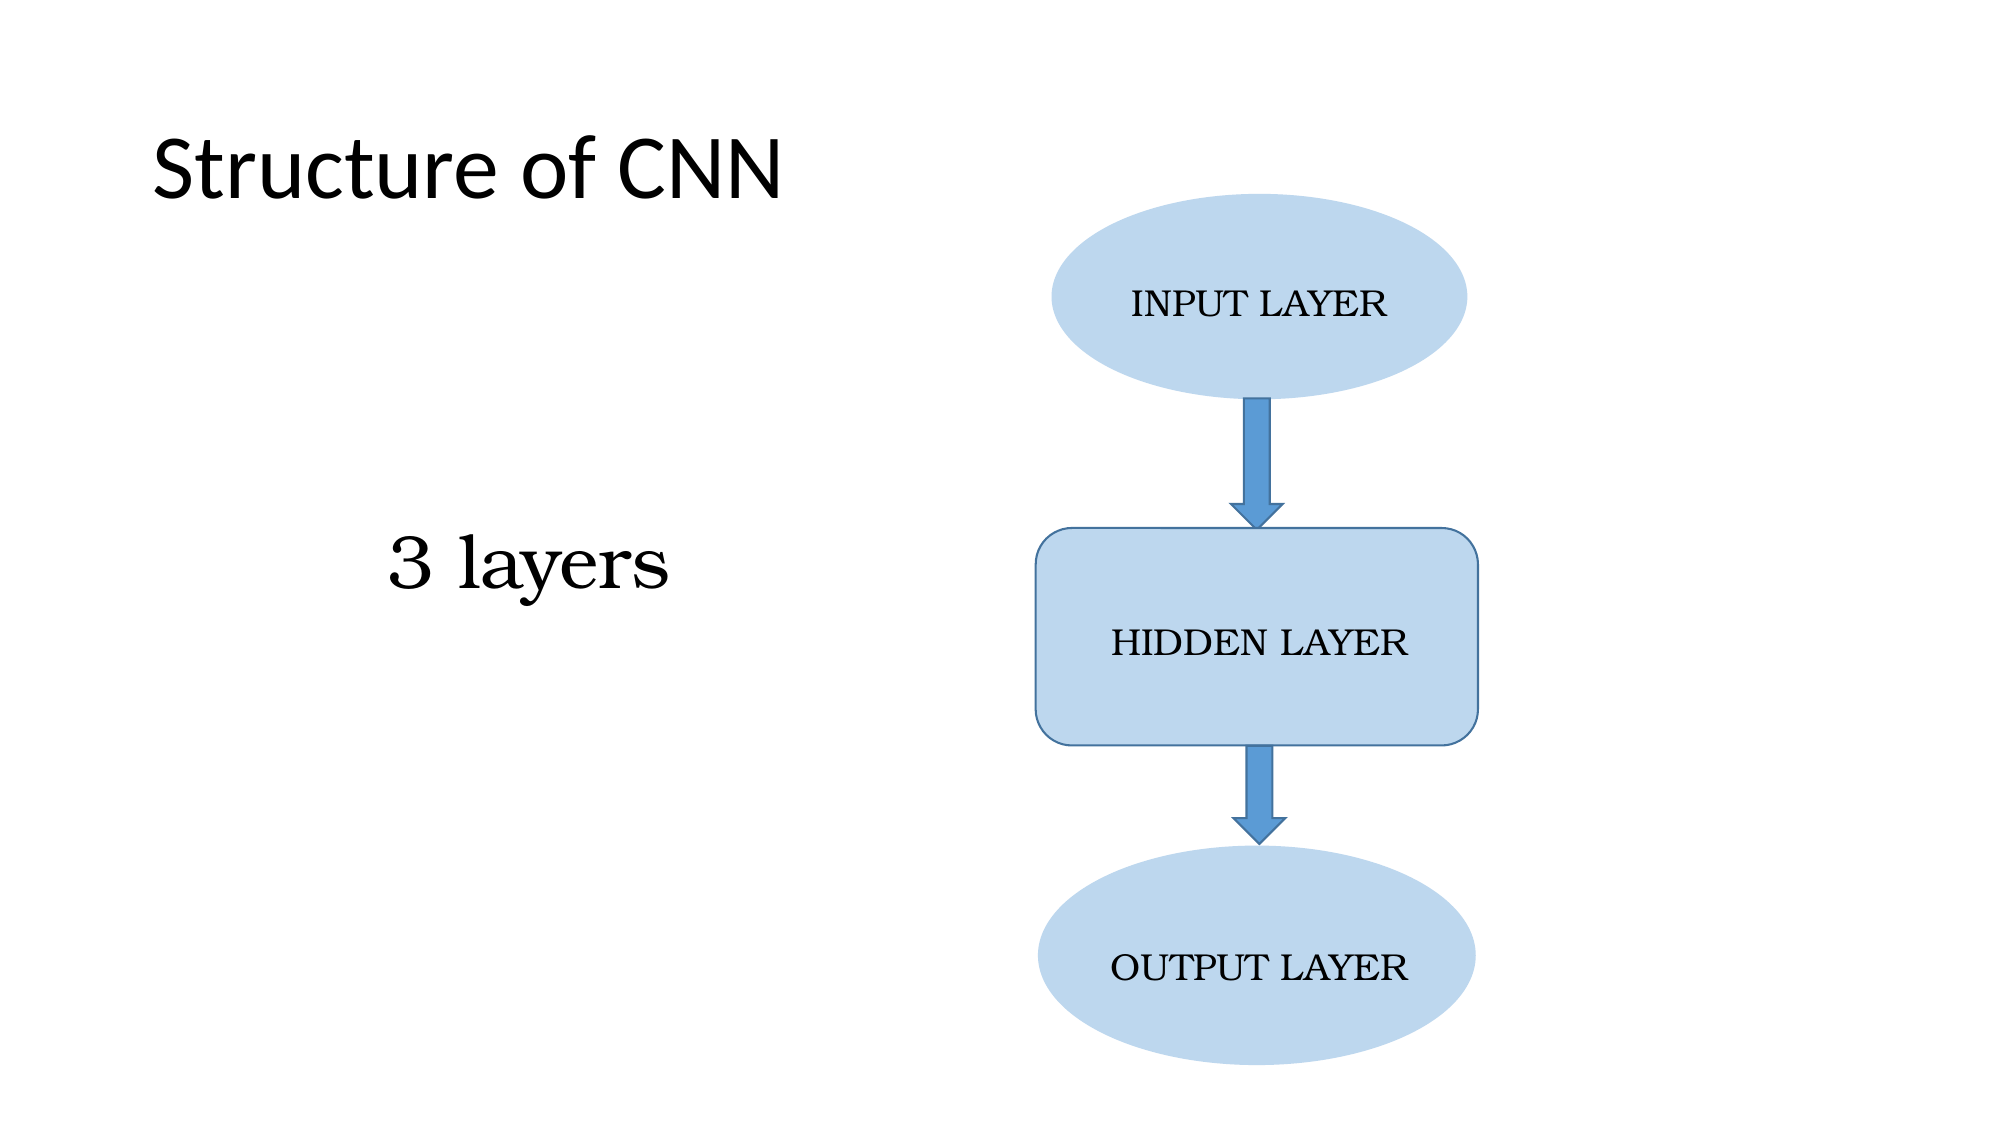

# Structure of CNN

INPUT LAYER
HIDDEN LAYER
OUTPUT LAYER

3 layers